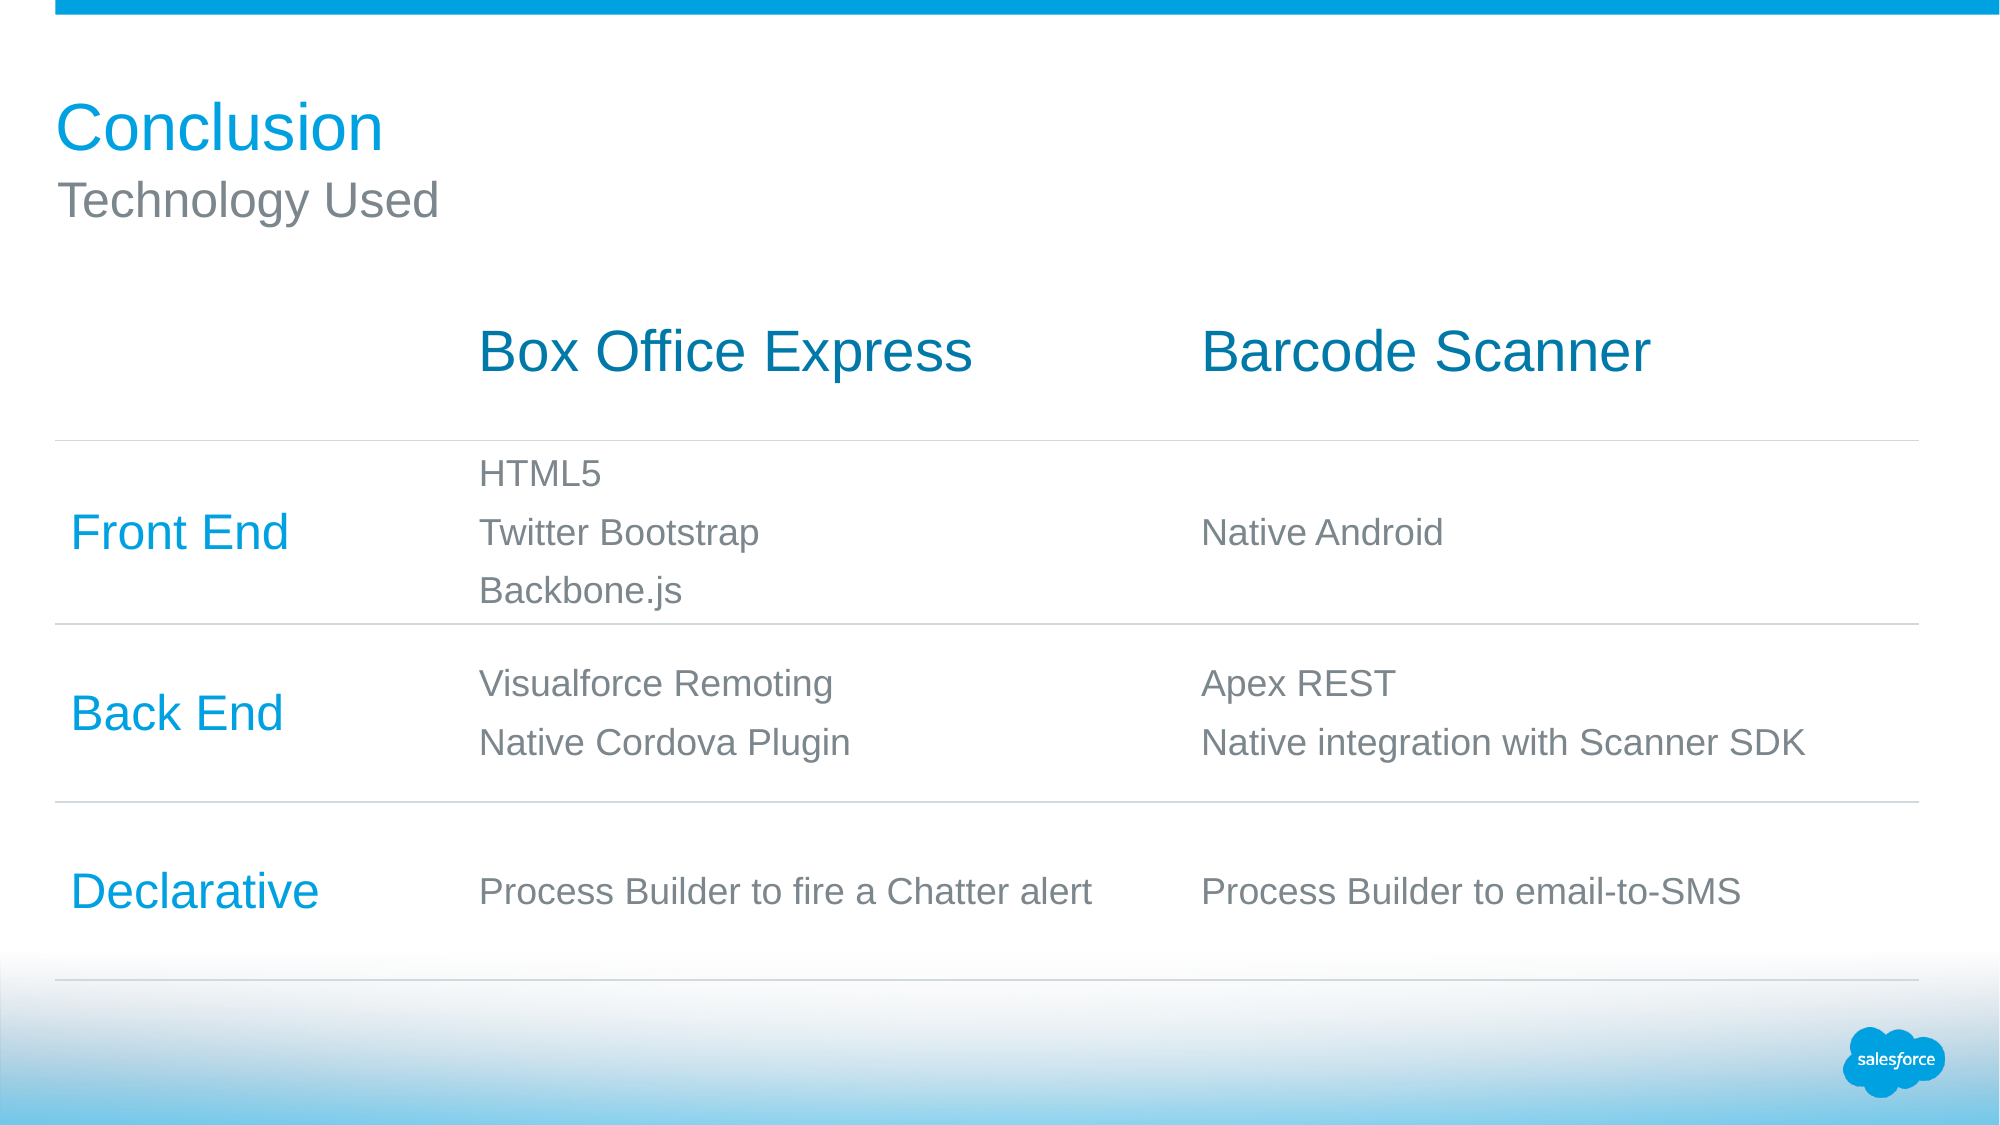

# Conclusion
Technology Used
|  | Box Office Express | Barcode Scanner |
| --- | --- | --- |
| Front End | HTML5 Twitter Bootstrap Backbone.js | Native Android |
| Back End | Visualforce Remoting Native Cordova Plugin | Apex REST Native integration with Scanner SDK |
| Declarative | Process Builder to fire a Chatter alert | Process Builder to email-to-SMS |